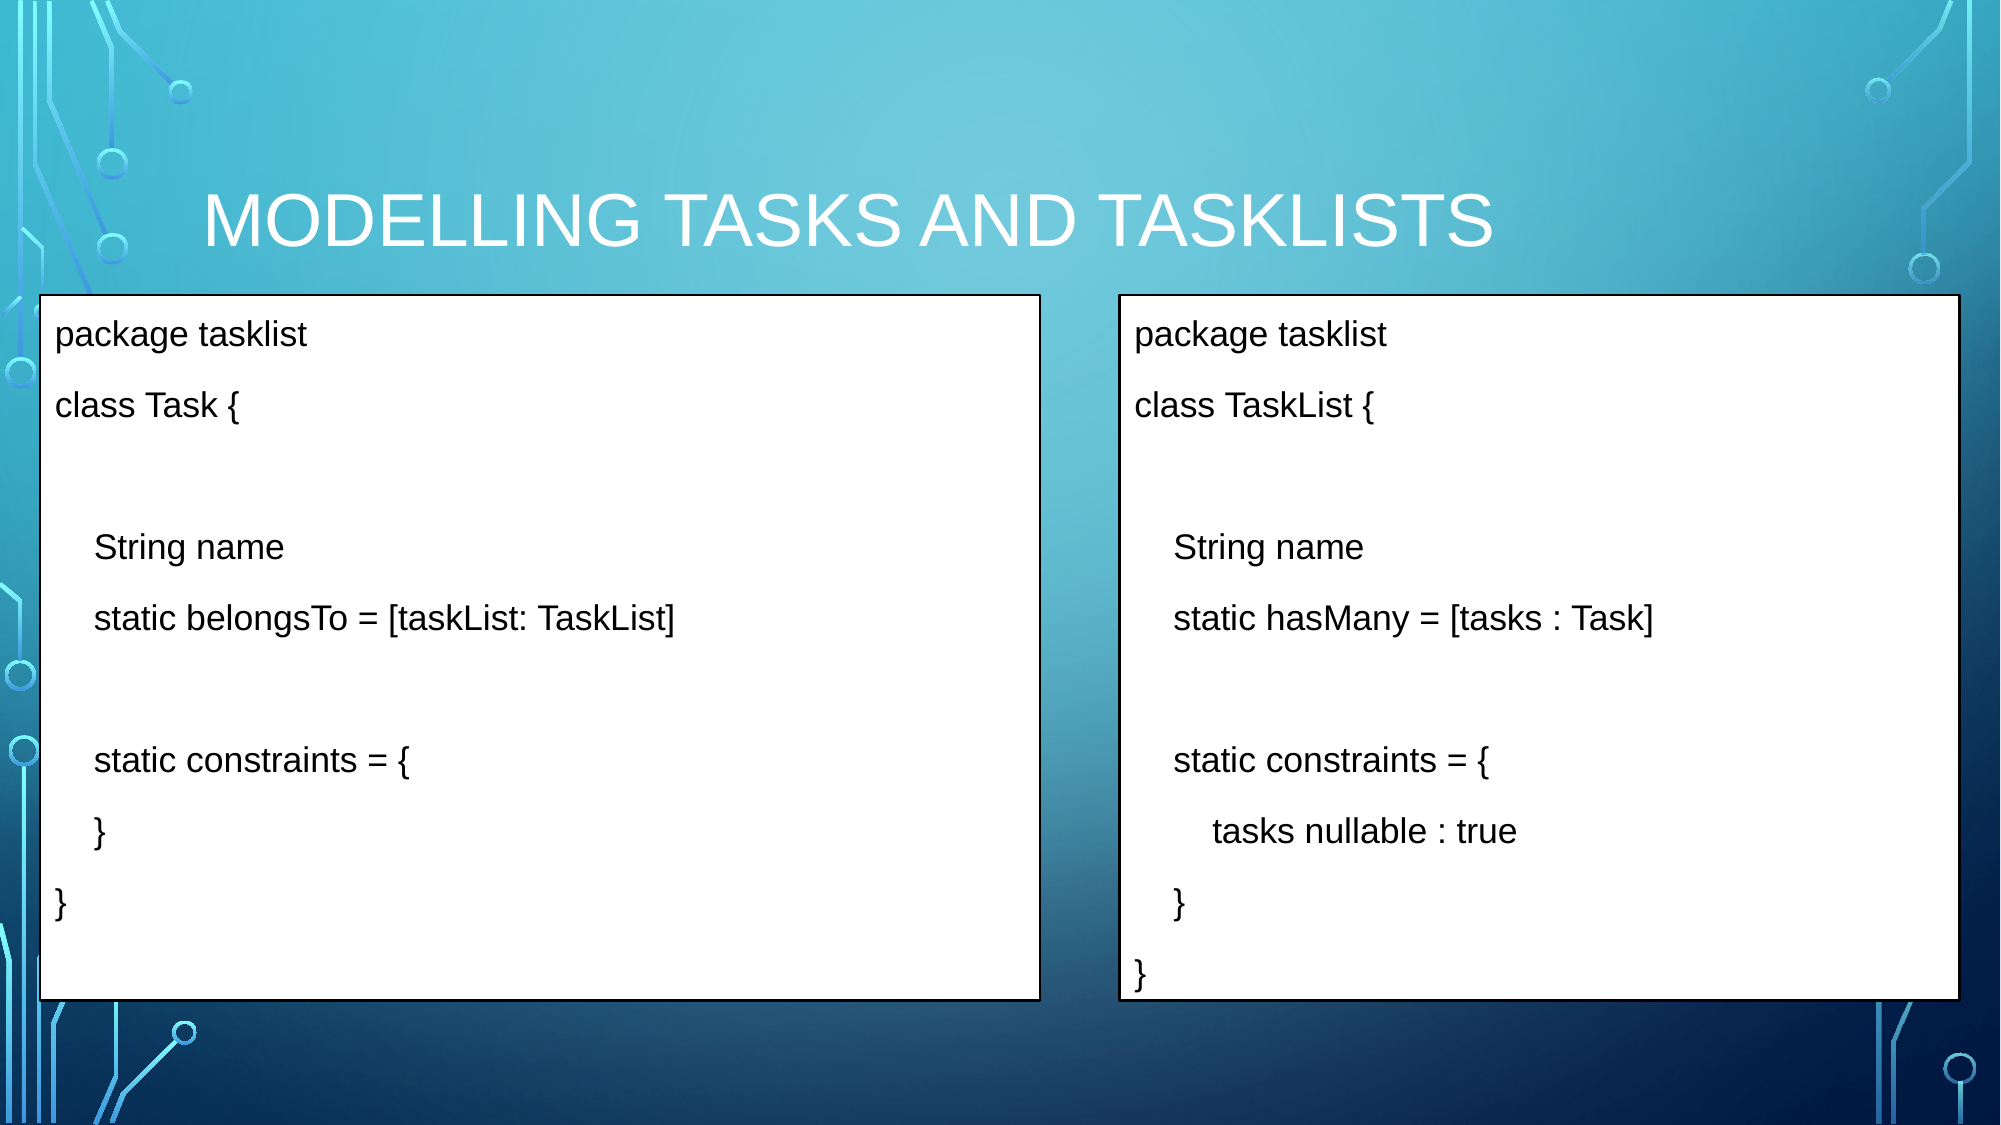

# Modelling Tasks and tasklists
package tasklist
class Task {

    String name
    static belongsTo = [taskList: TaskList]

    static constraints = {
    }
}

package tasklist
class TaskList {

    String name
    static hasMany = [tasks : Task]

    static constraints = {
        tasks nullable : true
    }
}